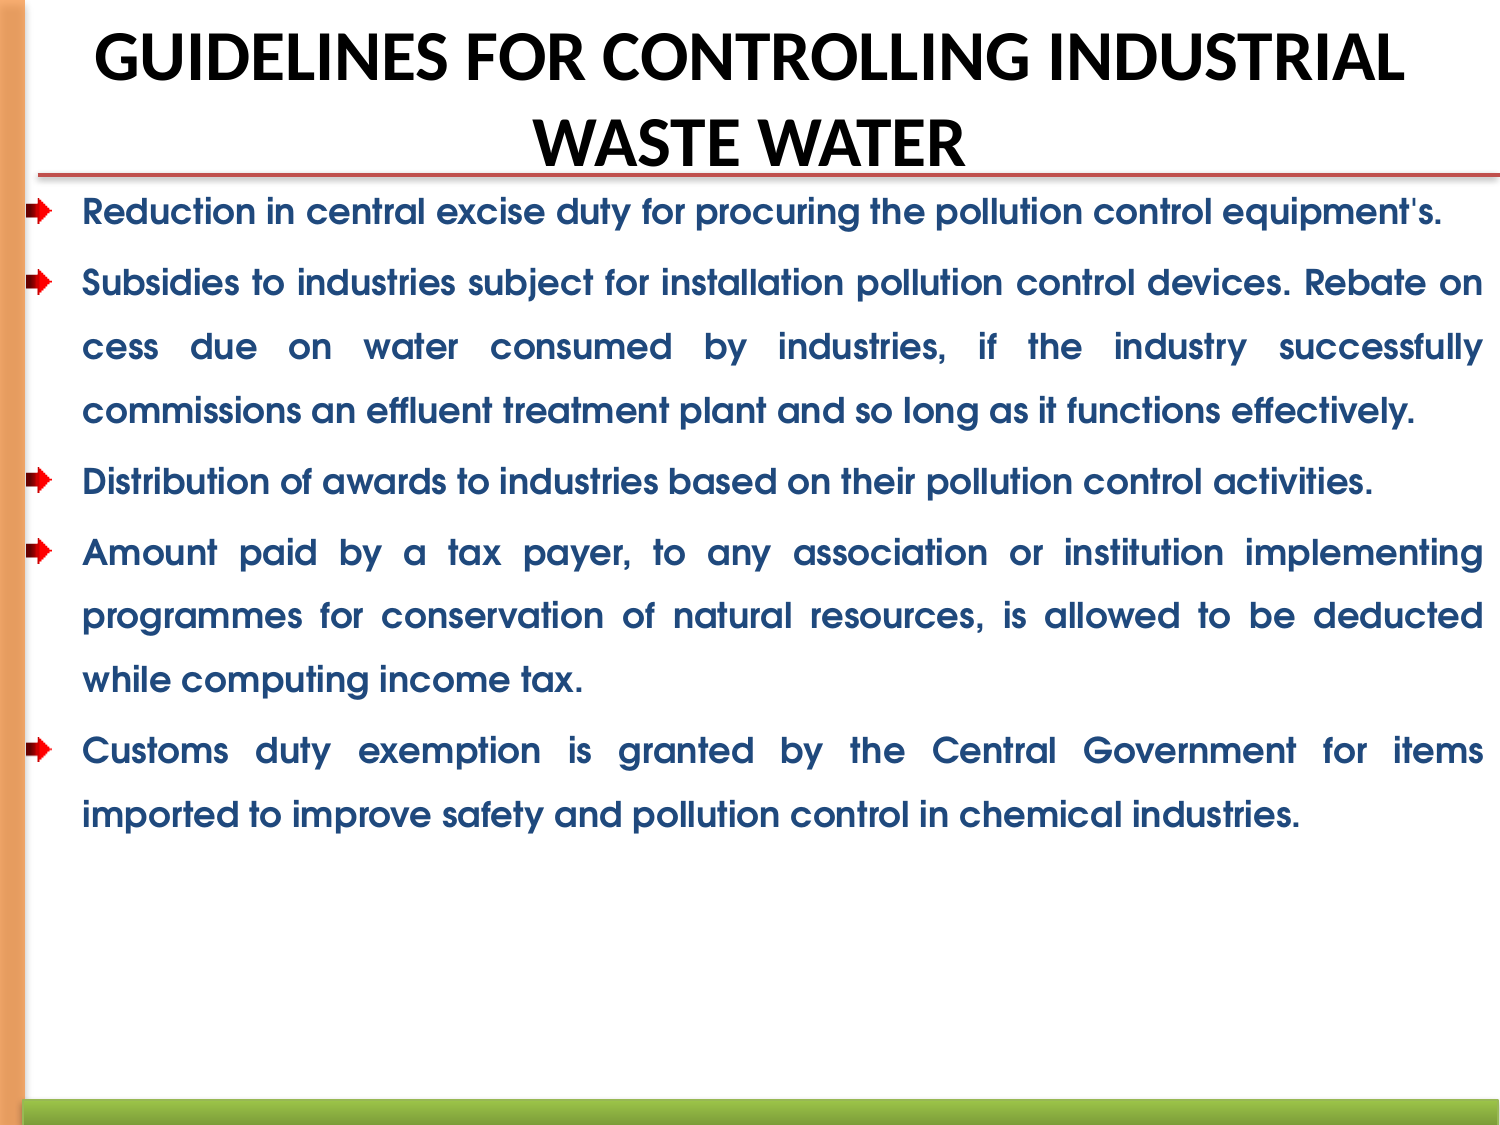

# GUIDELINES FOR CONTROLLING INDUSTRIAL WASTE WATER
Reduction in central excise duty for procuring the pollution control equipment's.
Subsidies to industries subject for installation pollution control devices. Rebate on cess due on water consumed by industries, if the industry successfully commissions an effluent treatment plant and so long as it functions effectively.
Distribution of awards to industries based on their pollution control activities.
Amount paid by a tax payer, to any association or institution implementing programmes for conservation of natural resources, is allowed to be deducted while computing income tax.
Customs duty exemption is granted by the Central Government for items imported to improve safety and pollution control in chemical industries.